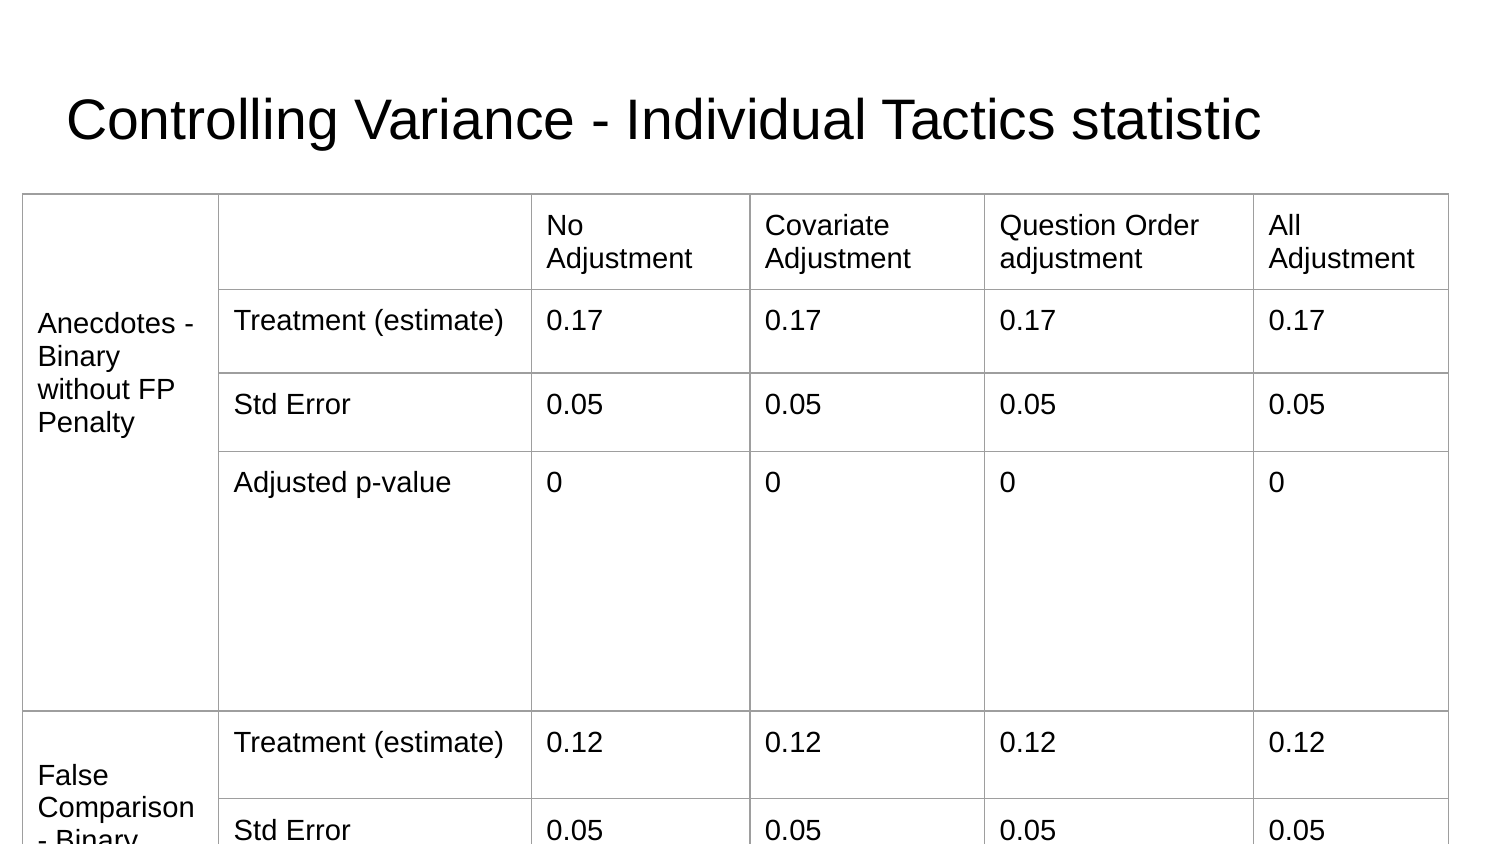

# Controlling Variance - Individual Tactics statistic

| Anecdotes - Binary without FP Penalty |  | No Adjustment | Covariate Adjustment | Question Order adjustment | All Adjustment |
| --- | --- | --- | --- | --- | --- |
|  | Treatment (estimate) | 0.17 | 0.17 | 0.17 | 0.17 |
|  | Std Error | 0.05 | 0.05 | 0.05 | 0.05 |
|  | Adjusted p-value | 0 | 0 | 0 | 0 |
| False Comparison - Binary without FP Penalty | Treatment (estimate) | 0.12 | 0.12 | 0.12 | 0.12 |
|  | Std Error | 0.05 | 0.05 | 0.05 | 0.05 |
|  | Adjusted p-value | 0.02 | 0.02 | 0.02 | 0.01 |